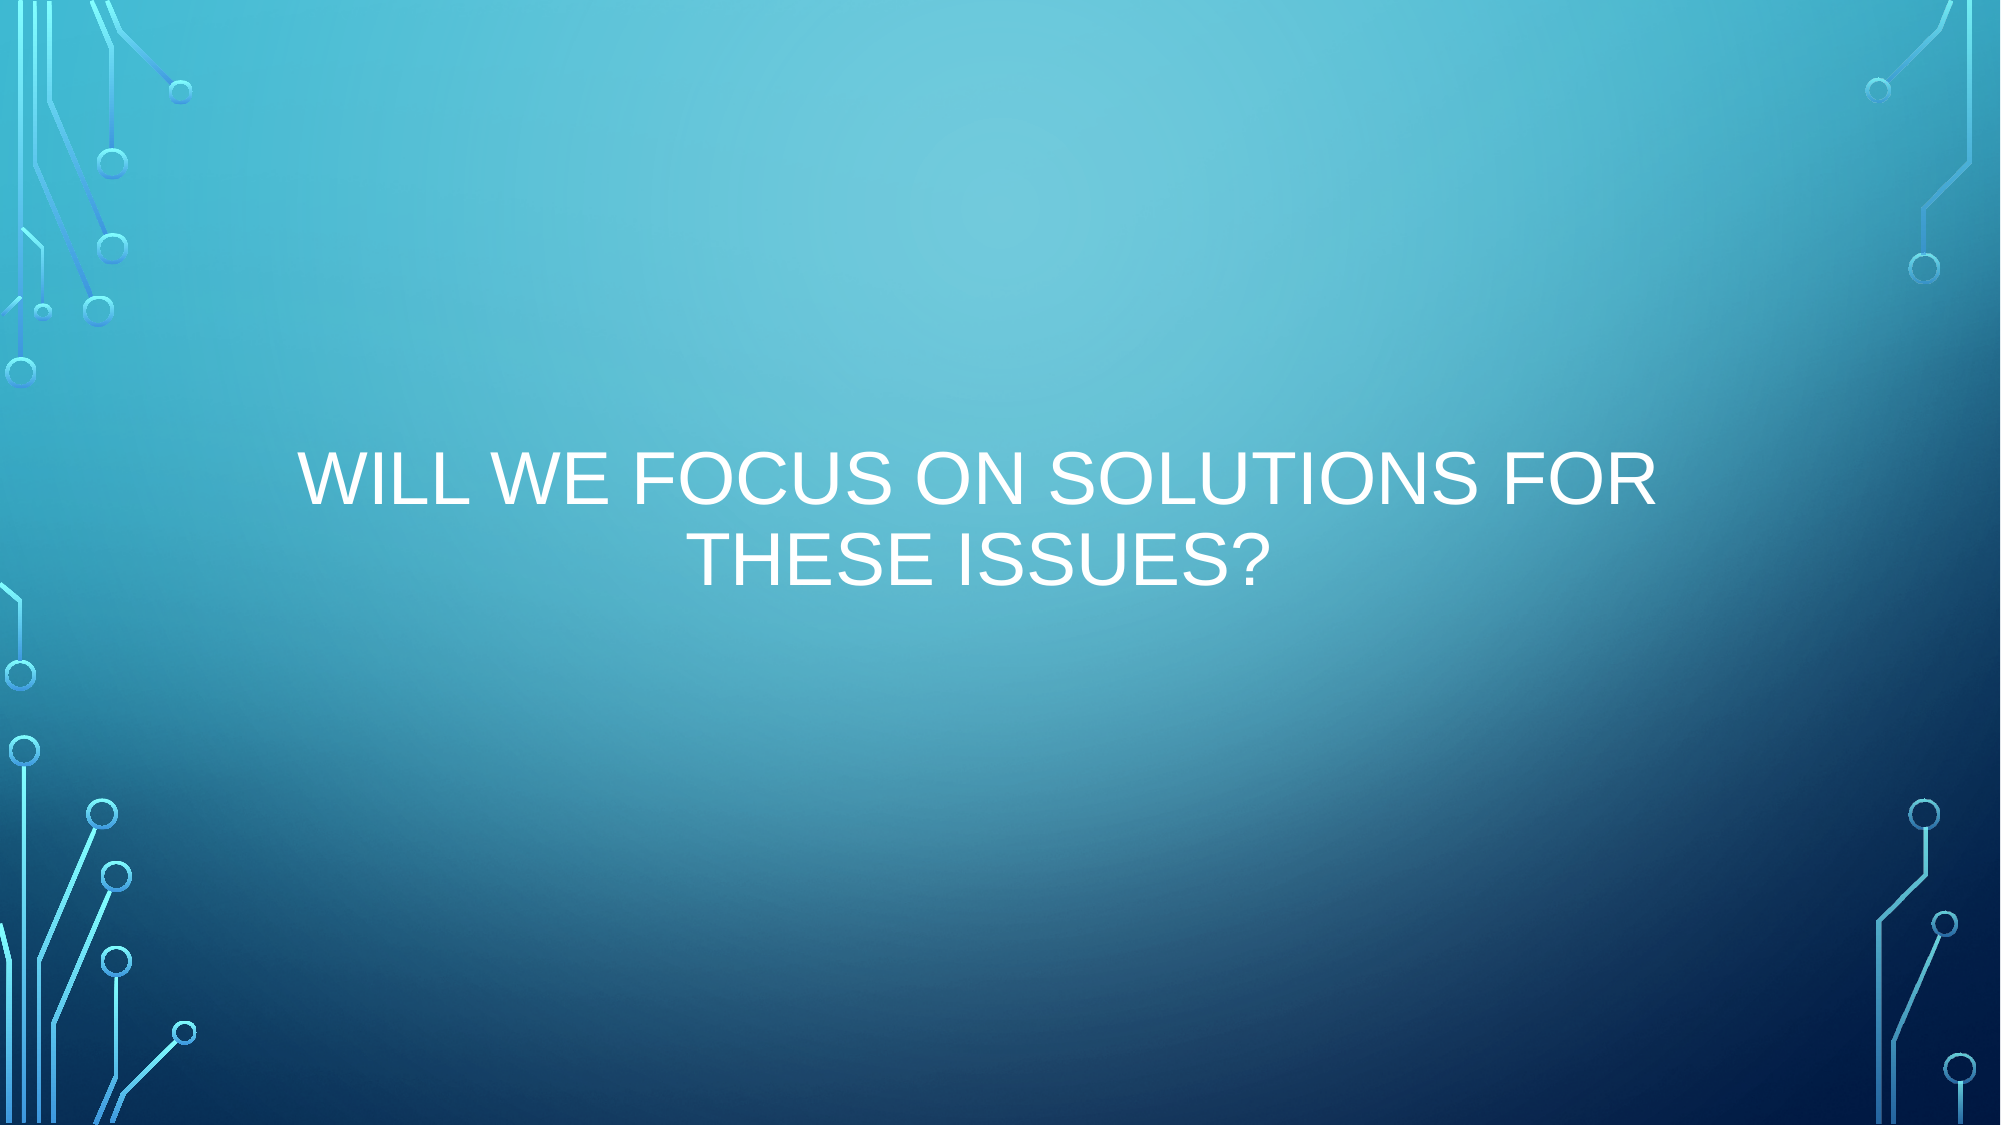

# Will we focus on solutions for these issues?